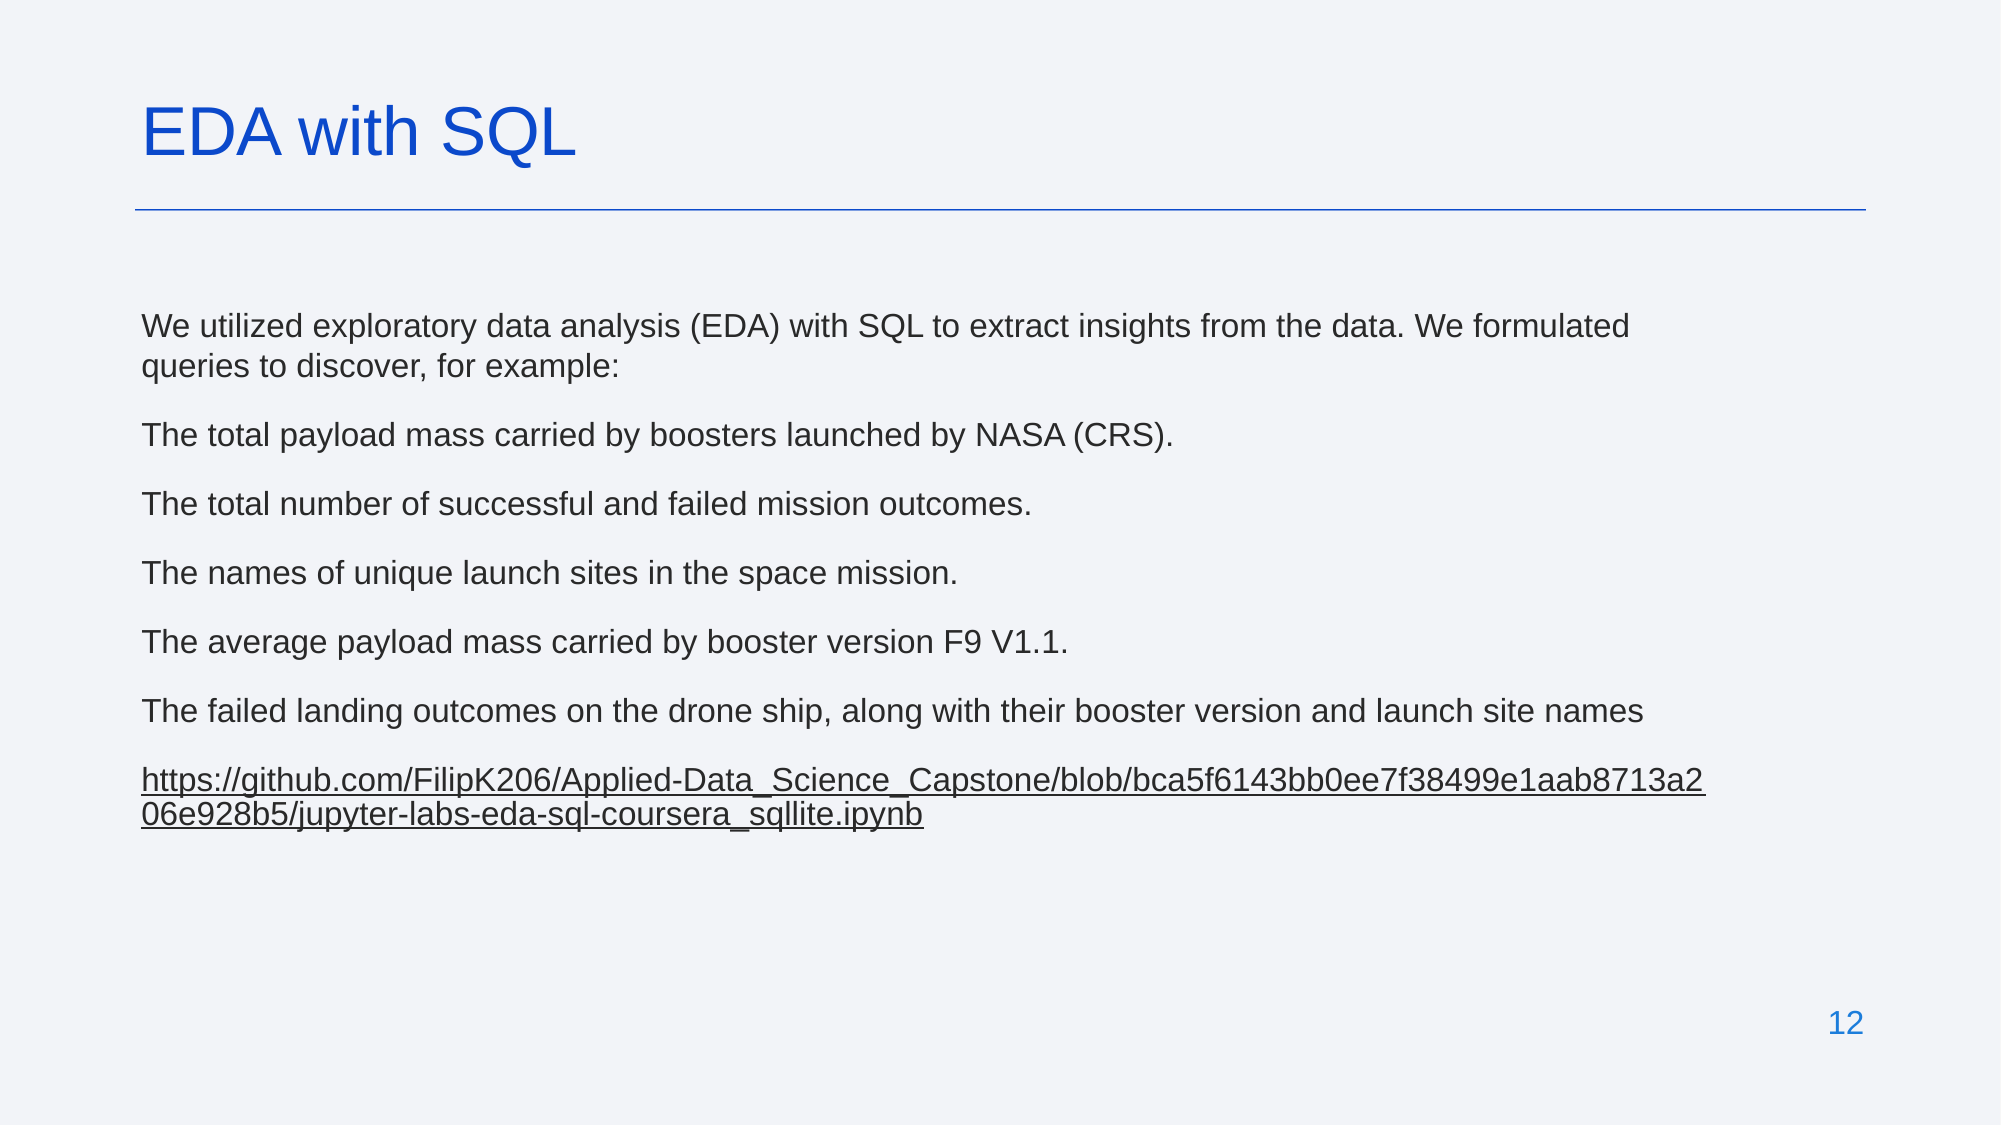

EDA with SQL
We utilized exploratory data analysis (EDA) with SQL to extract insights from the data. We formulated queries to discover, for example:
The total payload mass carried by boosters launched by NASA (CRS).
The total number of successful and failed mission outcomes.
The names of unique launch sites in the space mission.
The average payload mass carried by booster version F9 V1.1.
The failed landing outcomes on the drone ship, along with their booster version and launch site names
https://github.com/FilipK206/Applied-Data_Science_Capstone/blob/bca5f6143bb0ee7f38499e1aab8713a206e928b5/jupyter-labs-eda-sql-coursera_sqllite.ipynb

12